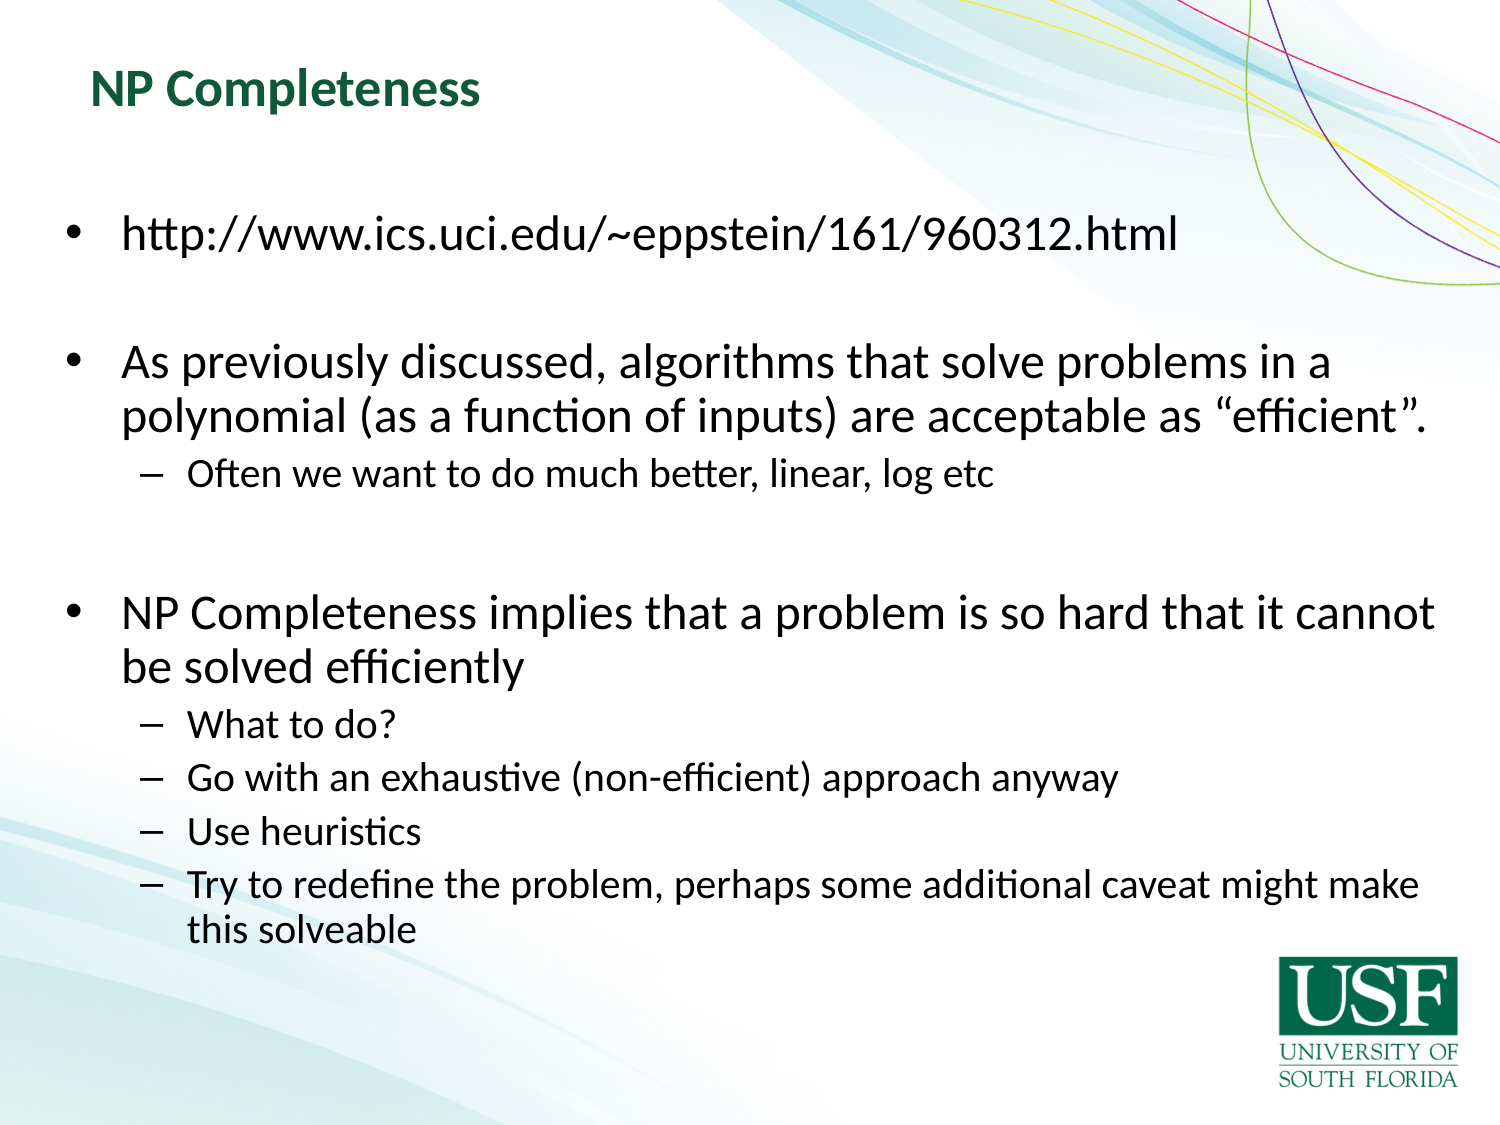

# NP Completeness
http://www.ics.uci.edu/~eppstein/161/960312.html

As previously discussed, algorithms that solve problems in a polynomial (as a function of inputs) are acceptable as “efficient”.
Often we want to do much better, linear, log etc

NP Completeness implies that a problem is so hard that it cannot be solved efficiently
What to do?
Go with an exhaustive (non-efficient) approach anyway
Use heuristics
Try to redefine the problem, perhaps some additional caveat might make this solveable